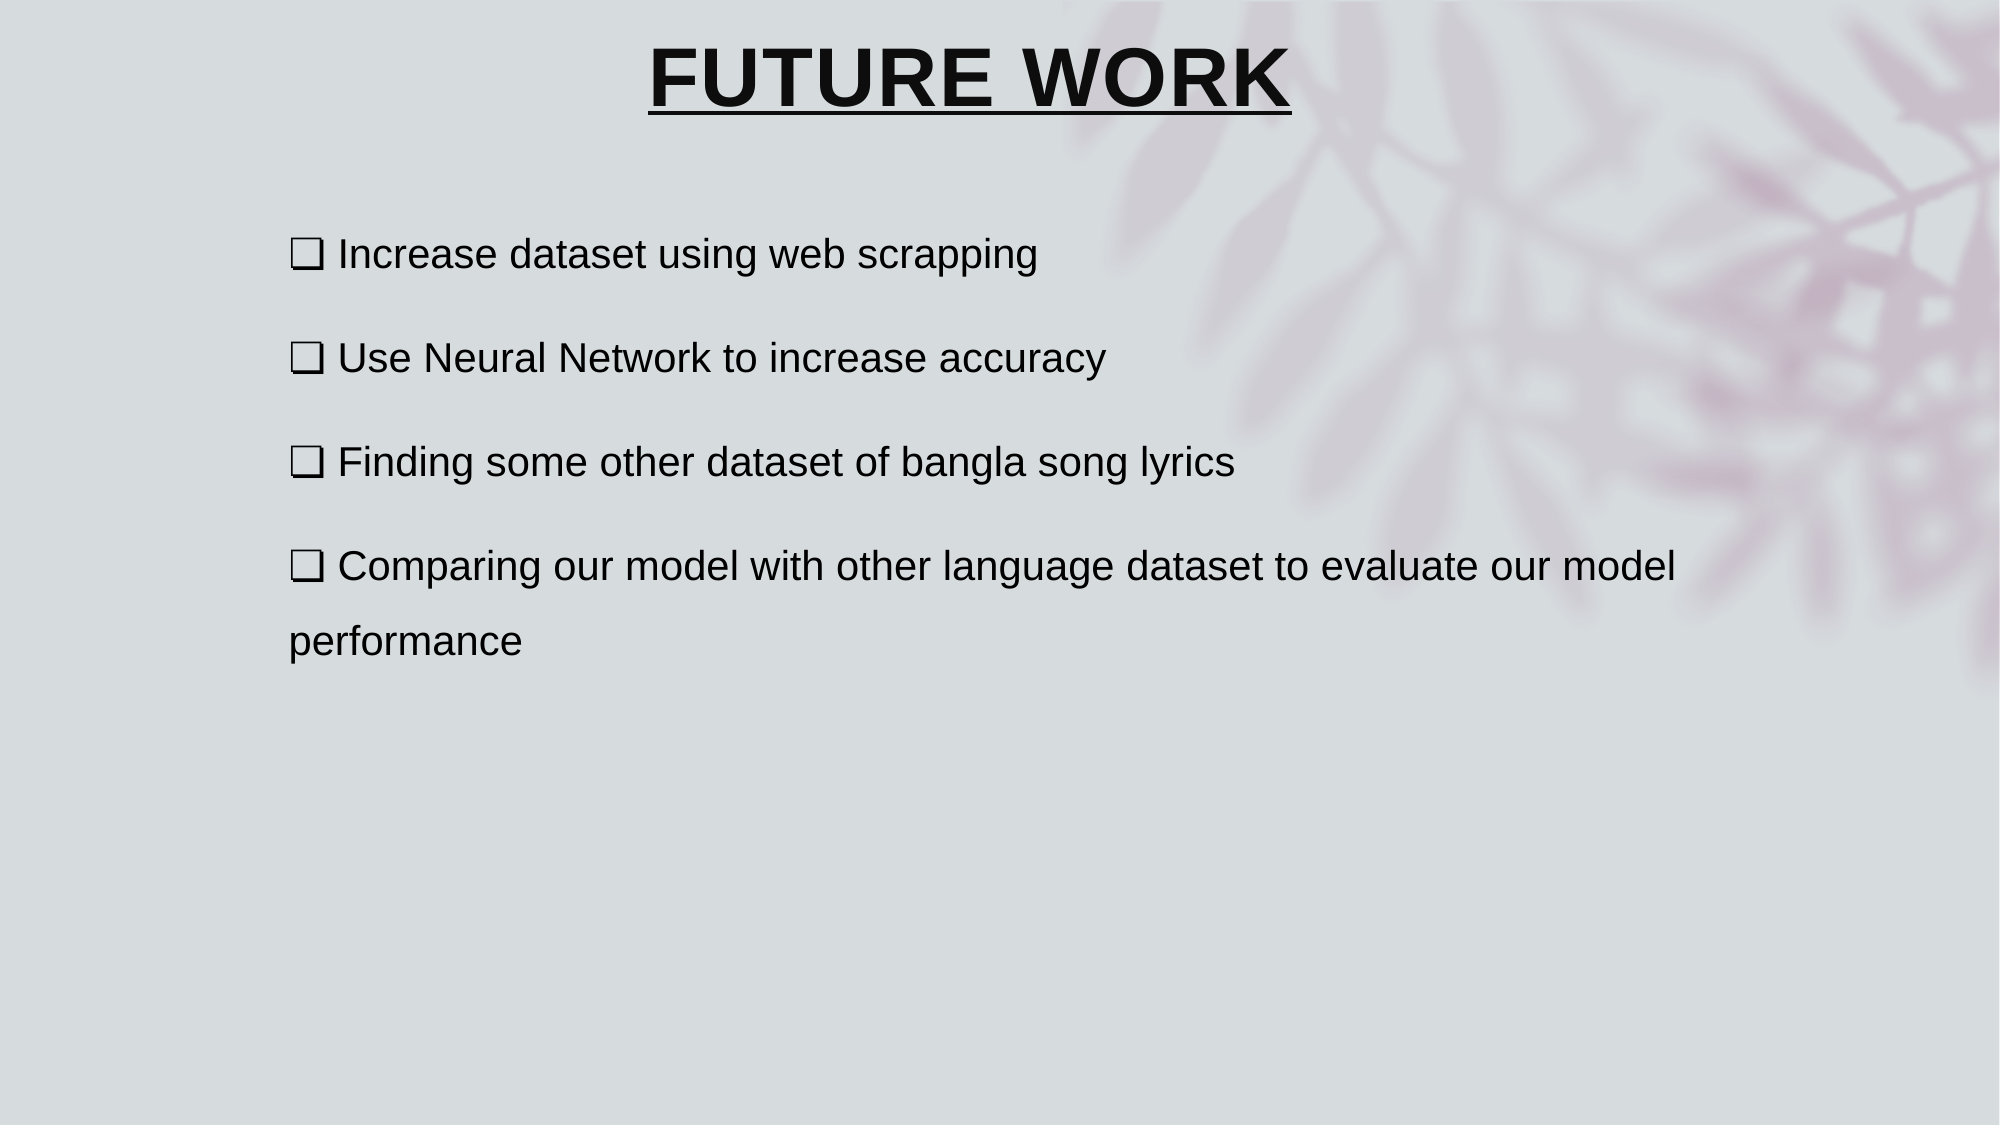

# Future Work
❏ Increase dataset using web scrapping
❏ Use Neural Network to increase accuracy
❏ Finding some other dataset of bangla song lyrics
❏ Comparing our model with other language dataset to evaluate our model performance